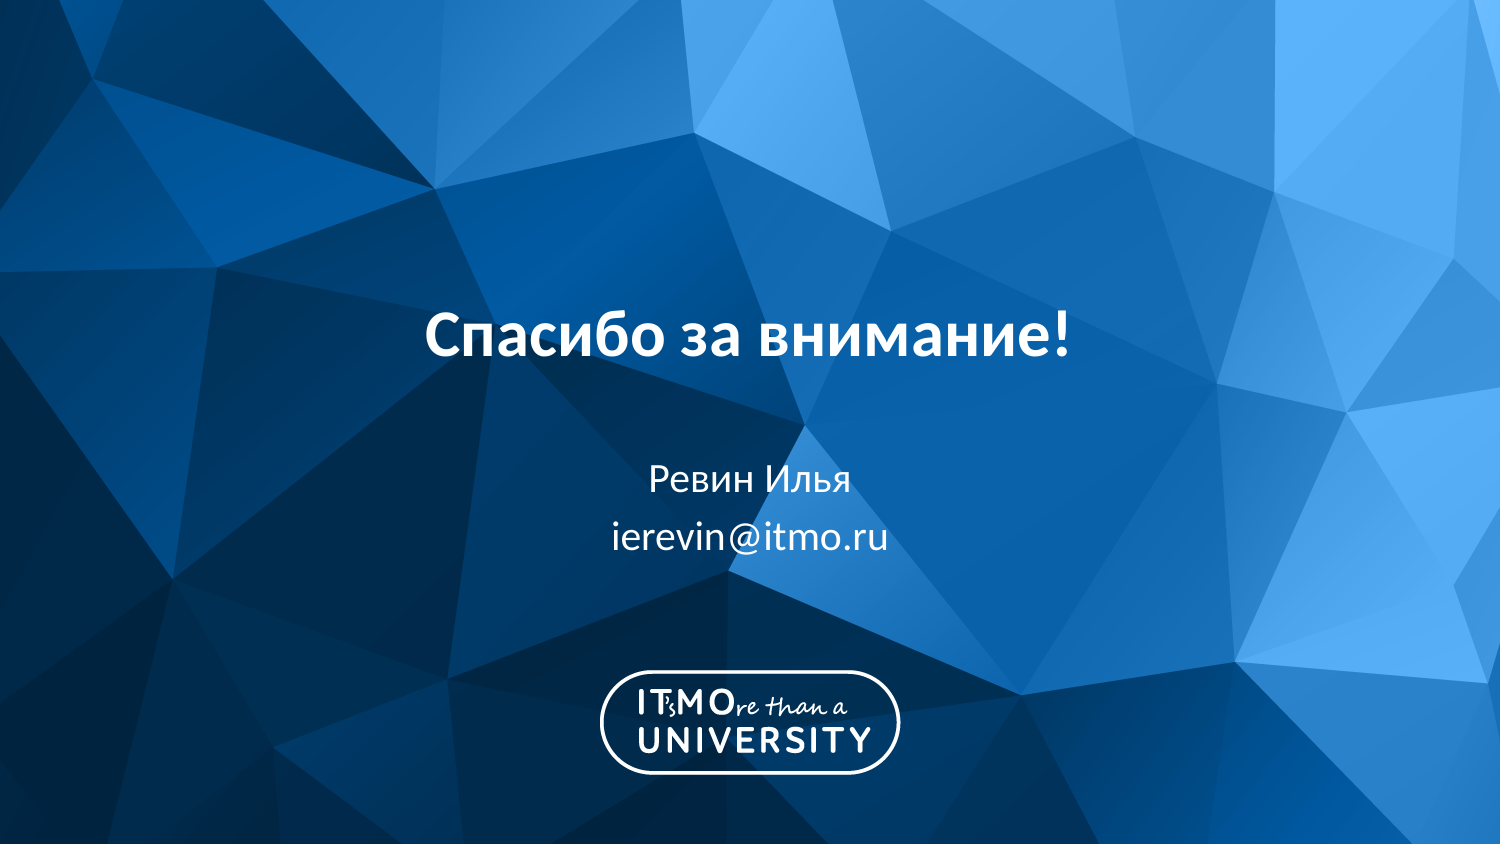

# Спасибо за внимание!
Ревин Илья
ierevin@itmo.ru